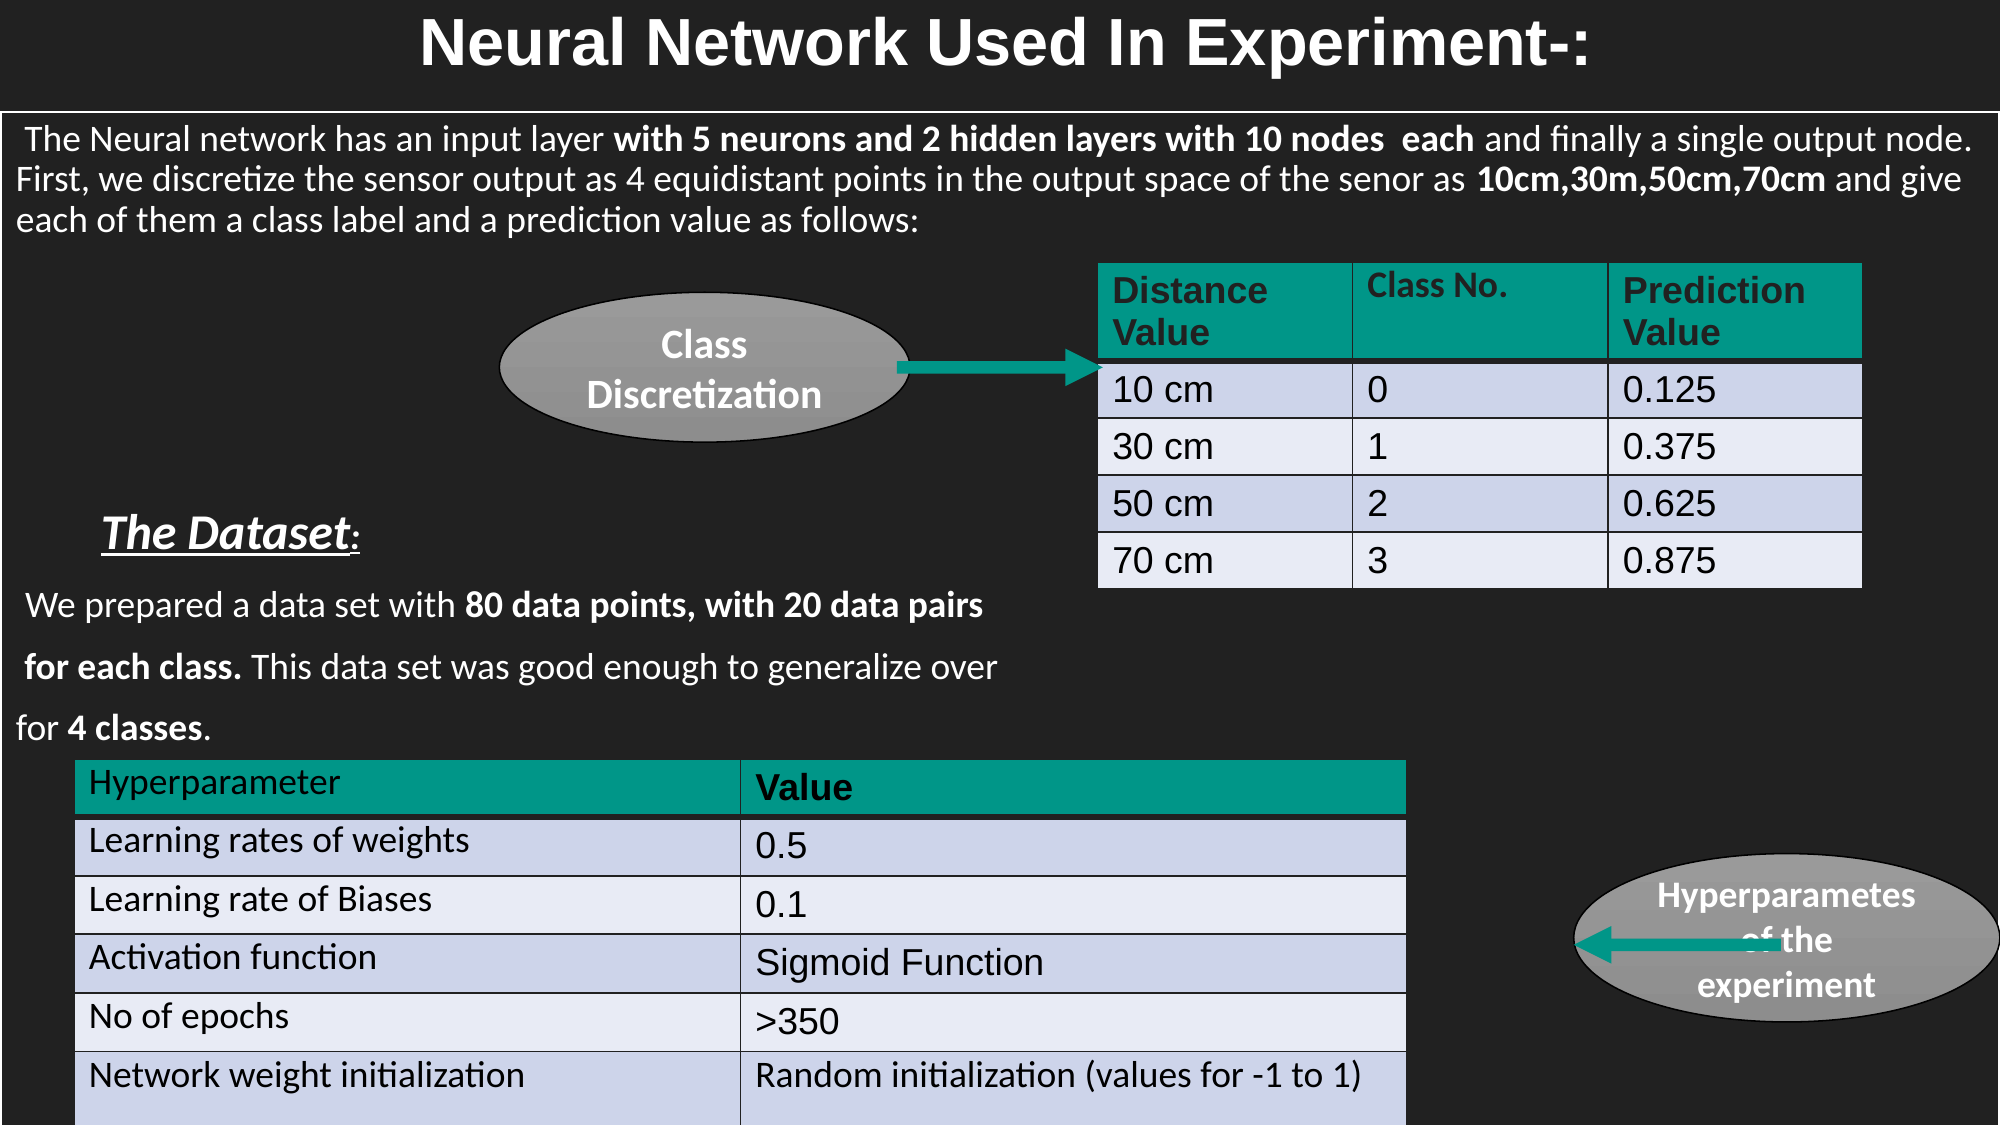

Neural Network Used In Experiment-:
 The Neural network has an input layer with 5 neurons and 2 hidden layers with 10 nodes  each and finally a single output node. First, we discretize the sensor output as 4 equidistant points in the output space of the senor as 10cm,30m,50cm,70cm and give each of them a class label and a prediction value as follows:

          The Dataset:
 We prepared a data set with 80 data points, with 20 data pairs
 for each class. This data set was good enough to generalize over
for 4 classes.

| Distance Value | Class No. | Prediction Value |
| --- | --- | --- |
| 10 cm | 0 | 0.125 |
| 30 cm | 1 | 0.375 |
| 50 cm | 2 | 0.625 |
| 70 cm | 3 | 0.875 |
Class Discretization

| Hyperparameter | Value |
| --- | --- |
| Learning rates of weights | 0.5 |
| Learning rate of Biases | 0.1 |
| Activation function | Sigmoid Function |
| No of epochs | >350 |
| Network weight initialization | Random initialization (values for -1 to 1) |
Hyperparametes of the experiment